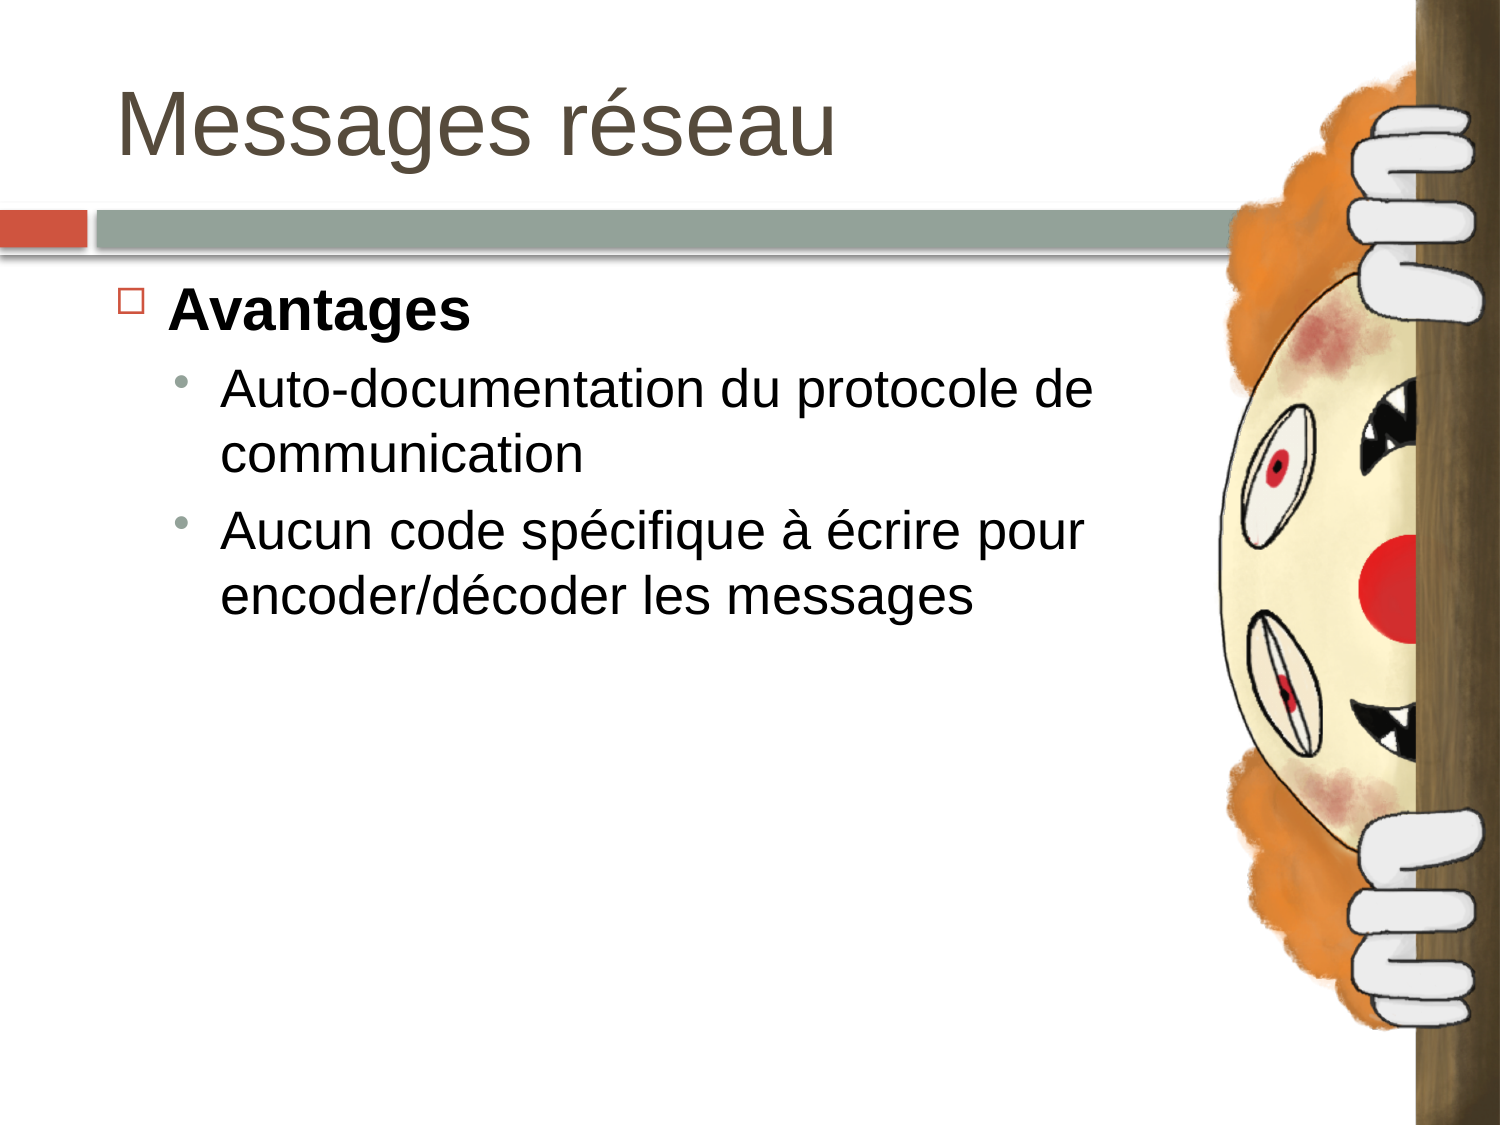

# Messages réseau
Avantages
Auto-documentation du protocole de communication
Aucun code spécifique à écrire pour encoder/décoder les messages